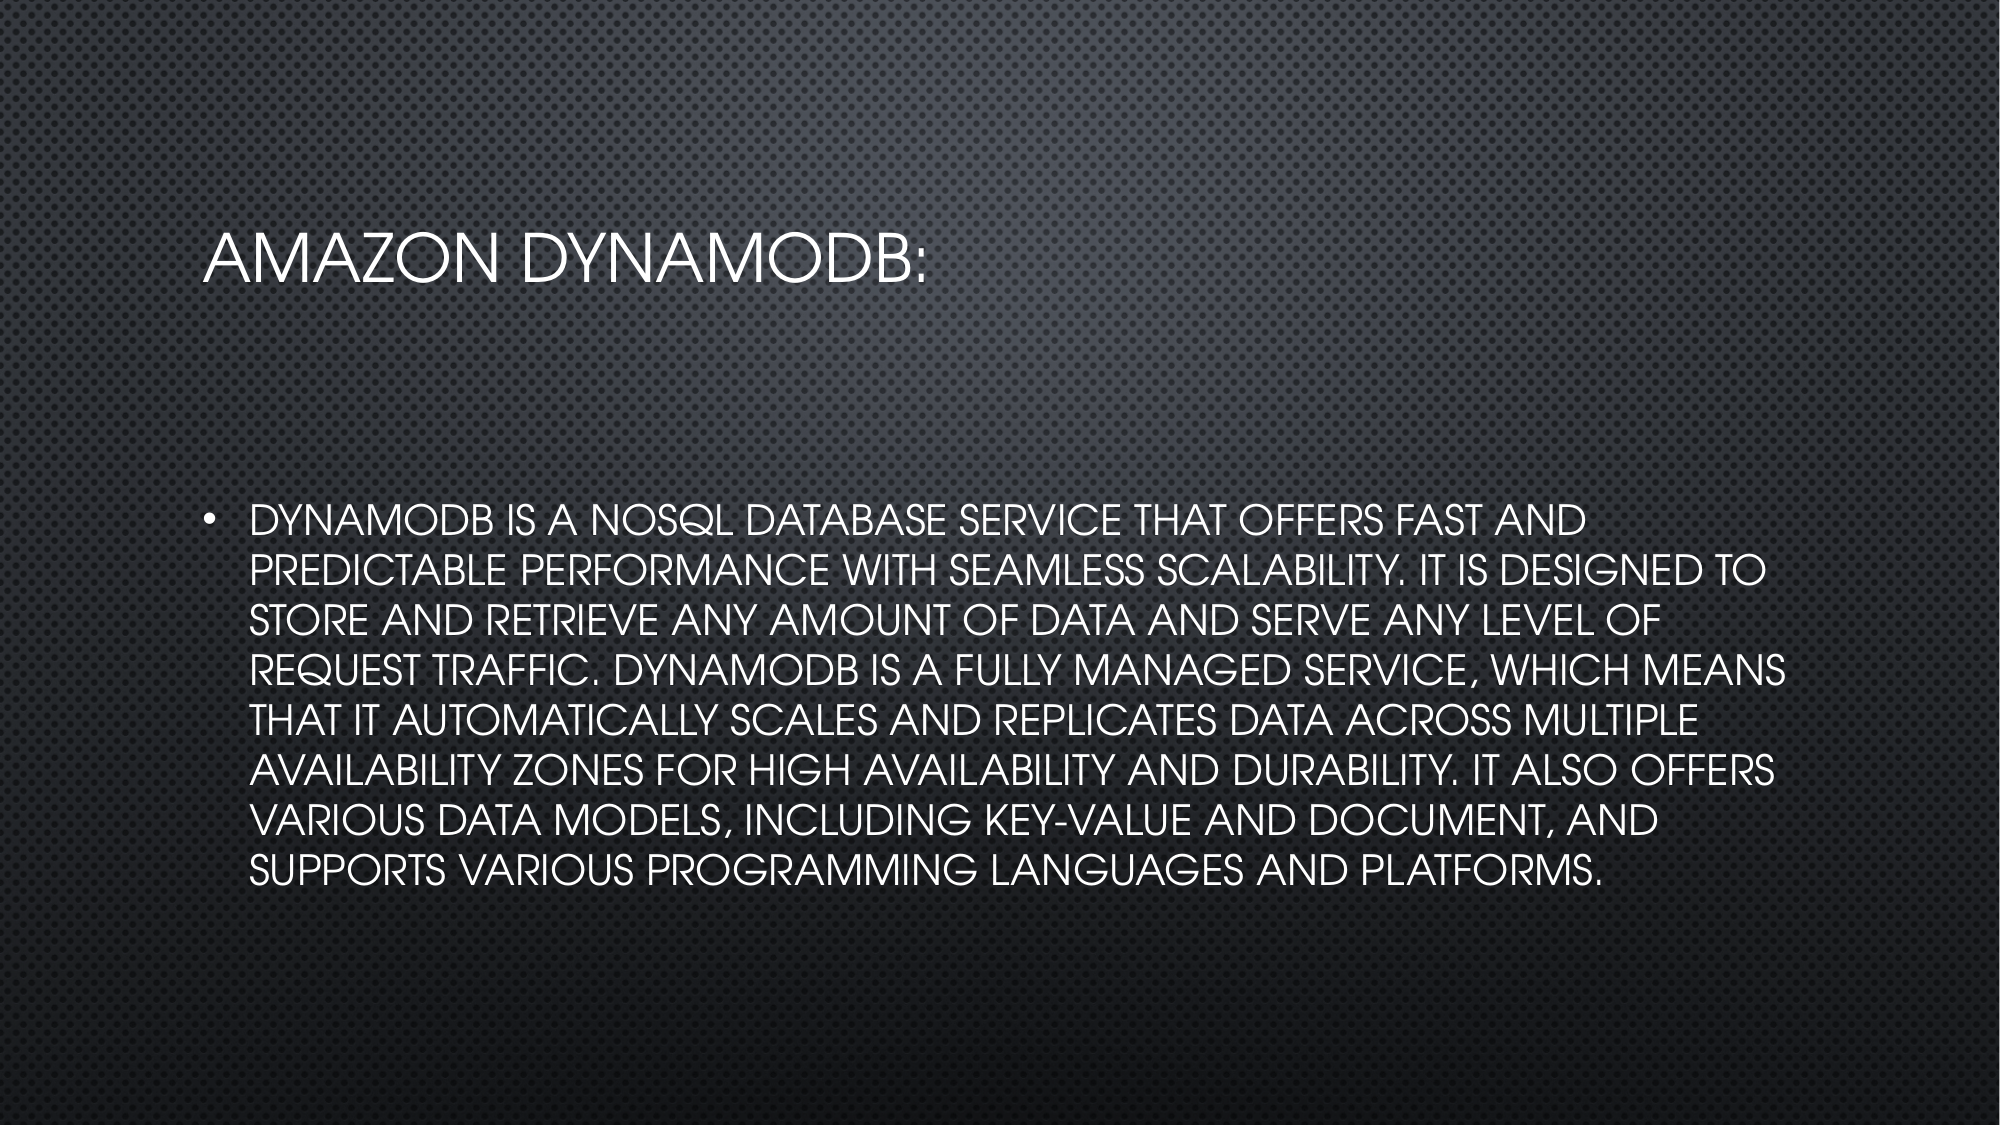

# Amazon DynamoDB:
DynamoDB is a NoSQL database service that offers fast and predictable performance with seamless scalability. It is designed to store and retrieve any amount of data and serve any level of request traffic. DynamoDB is a fully managed service, which means that it automatically scales and replicates data across multiple Availability Zones for high availability and durability. It also offers various data models, including key-value and document, and supports various programming languages and platforms.